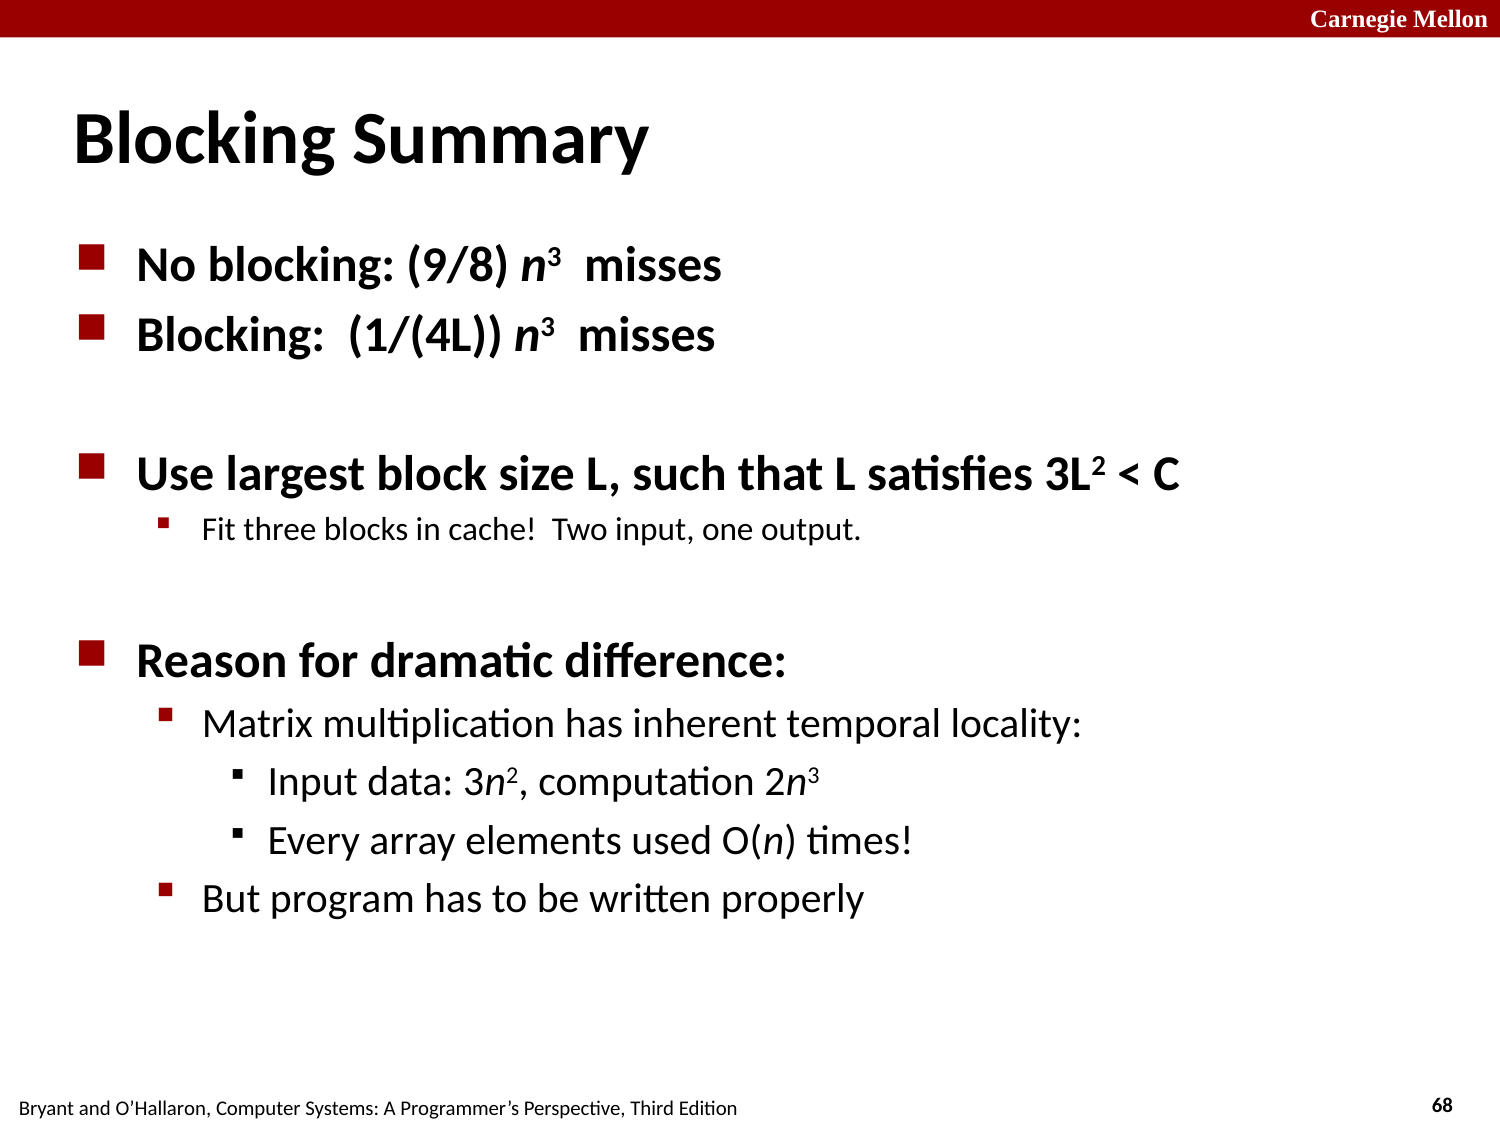

# Blocking Summary
No blocking: (9/8) n3  misses
Blocking:  (1/(4L)) n3  misses

Use largest block size L, such that L satisfies 3L2 < C
Fit three blocks in cache!  Two input, one output.

Reason for dramatic difference:
Matrix multiplication has inherent temporal locality:
Input data: 3n2, computation 2n3
Every array elements used O(n) times!
But program has to be written properly